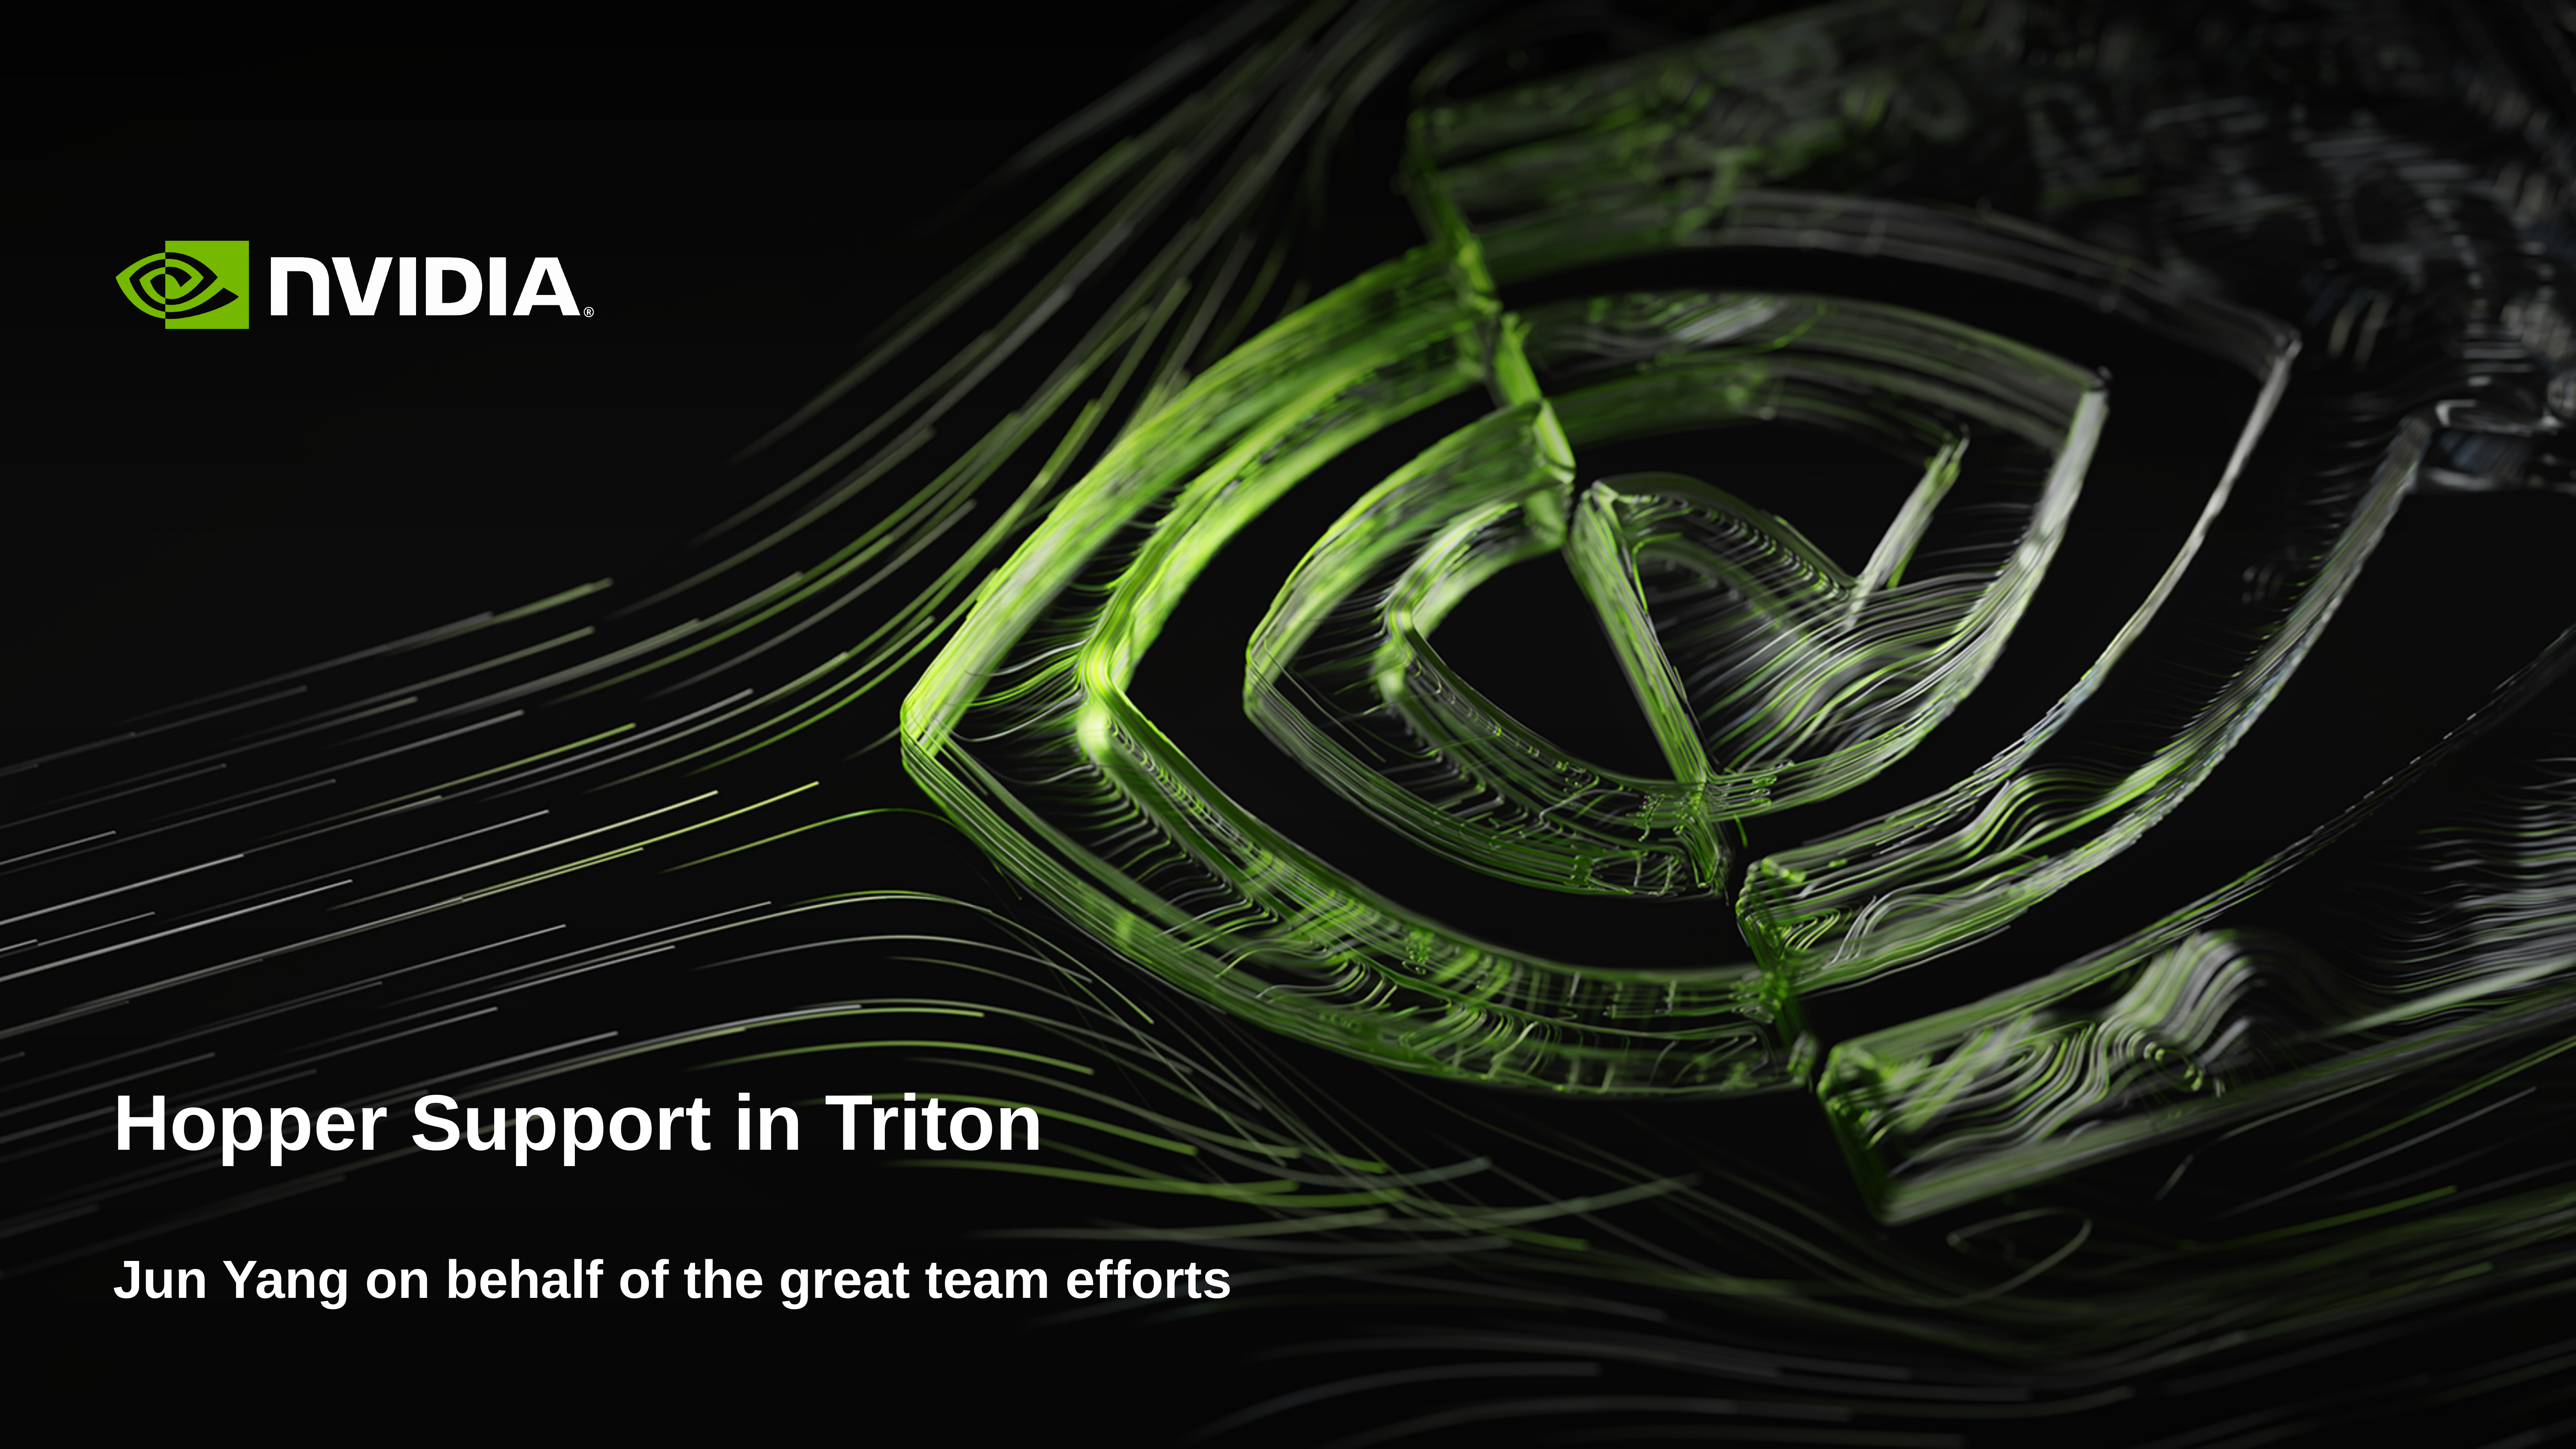

# Hopper Support in Triton Jun Yang on behalf of the great team efforts